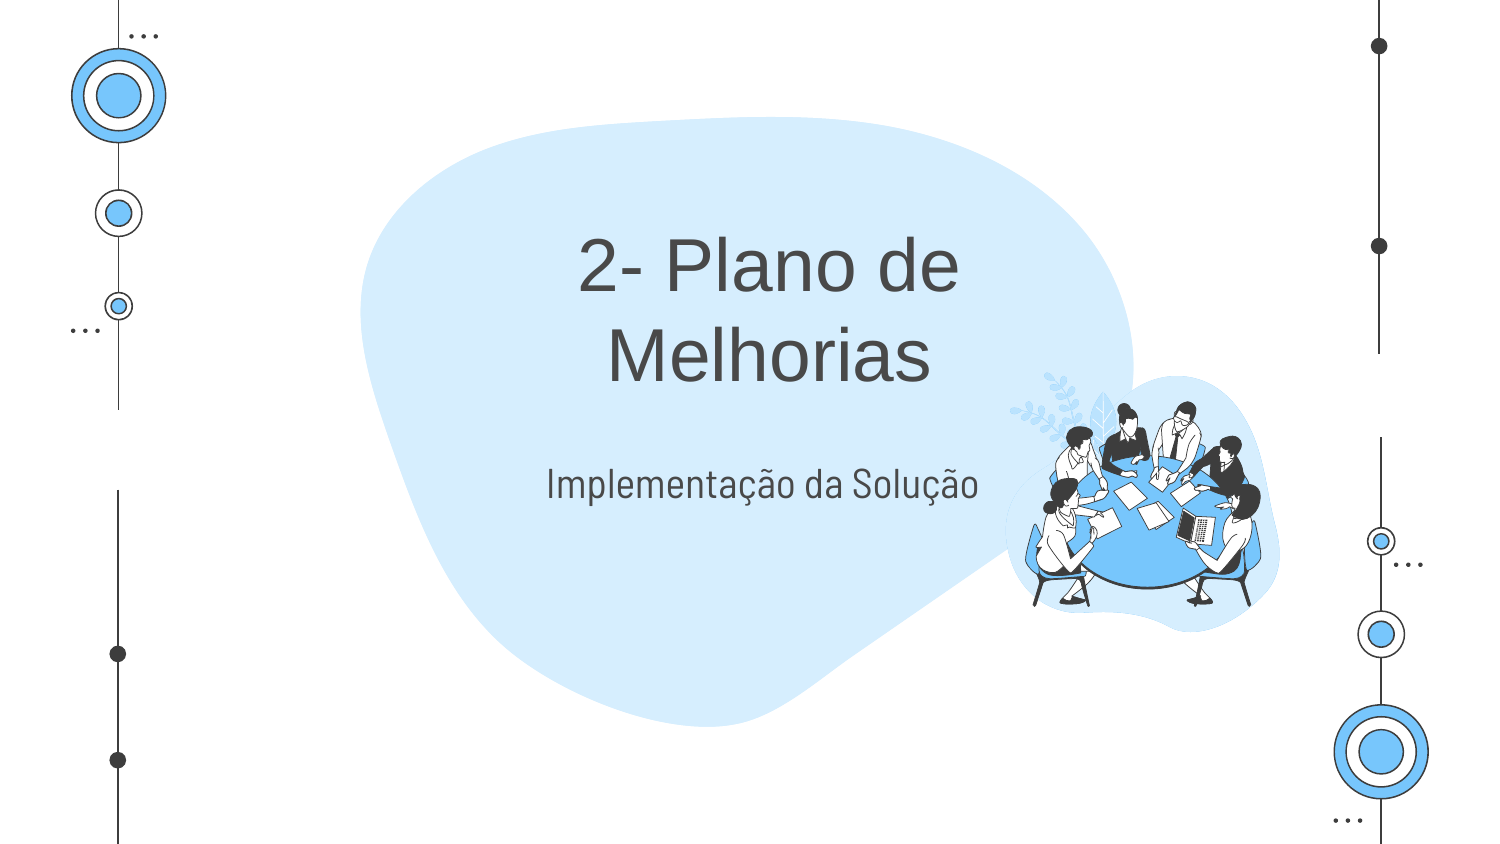

# 2- Plano de Melhorias

Implementação da Solução